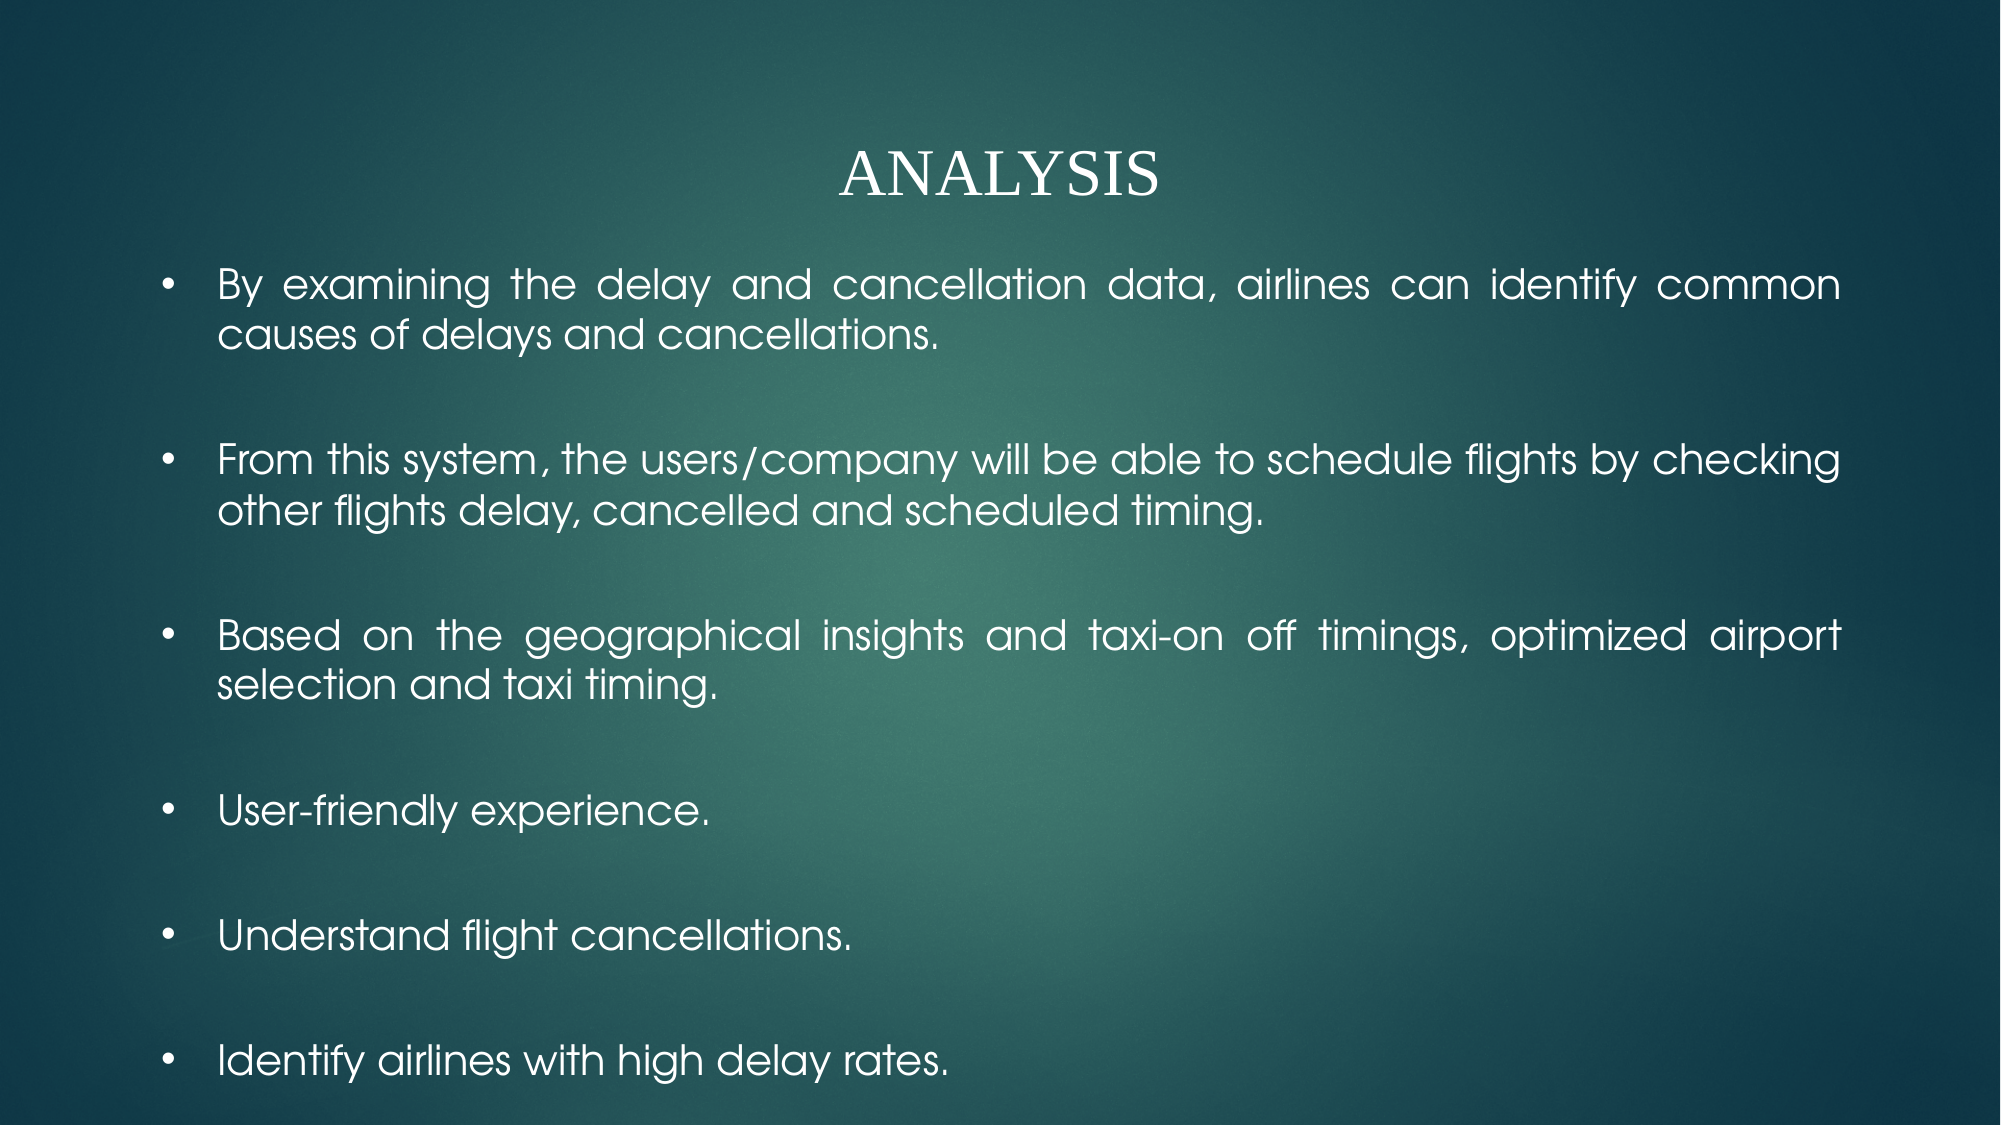

ANALYSIS
By examining the delay and cancellation data, airlines can identify common causes of delays and cancellations.

From this system, the users/company will be able to schedule flights by checking other flights delay, cancelled and scheduled timing.

Based on the geographical insights and taxi-on off timings, optimized airport selection and taxi timing.

User-friendly experience.

Understand flight cancellations.

Identify airlines with high delay rates.